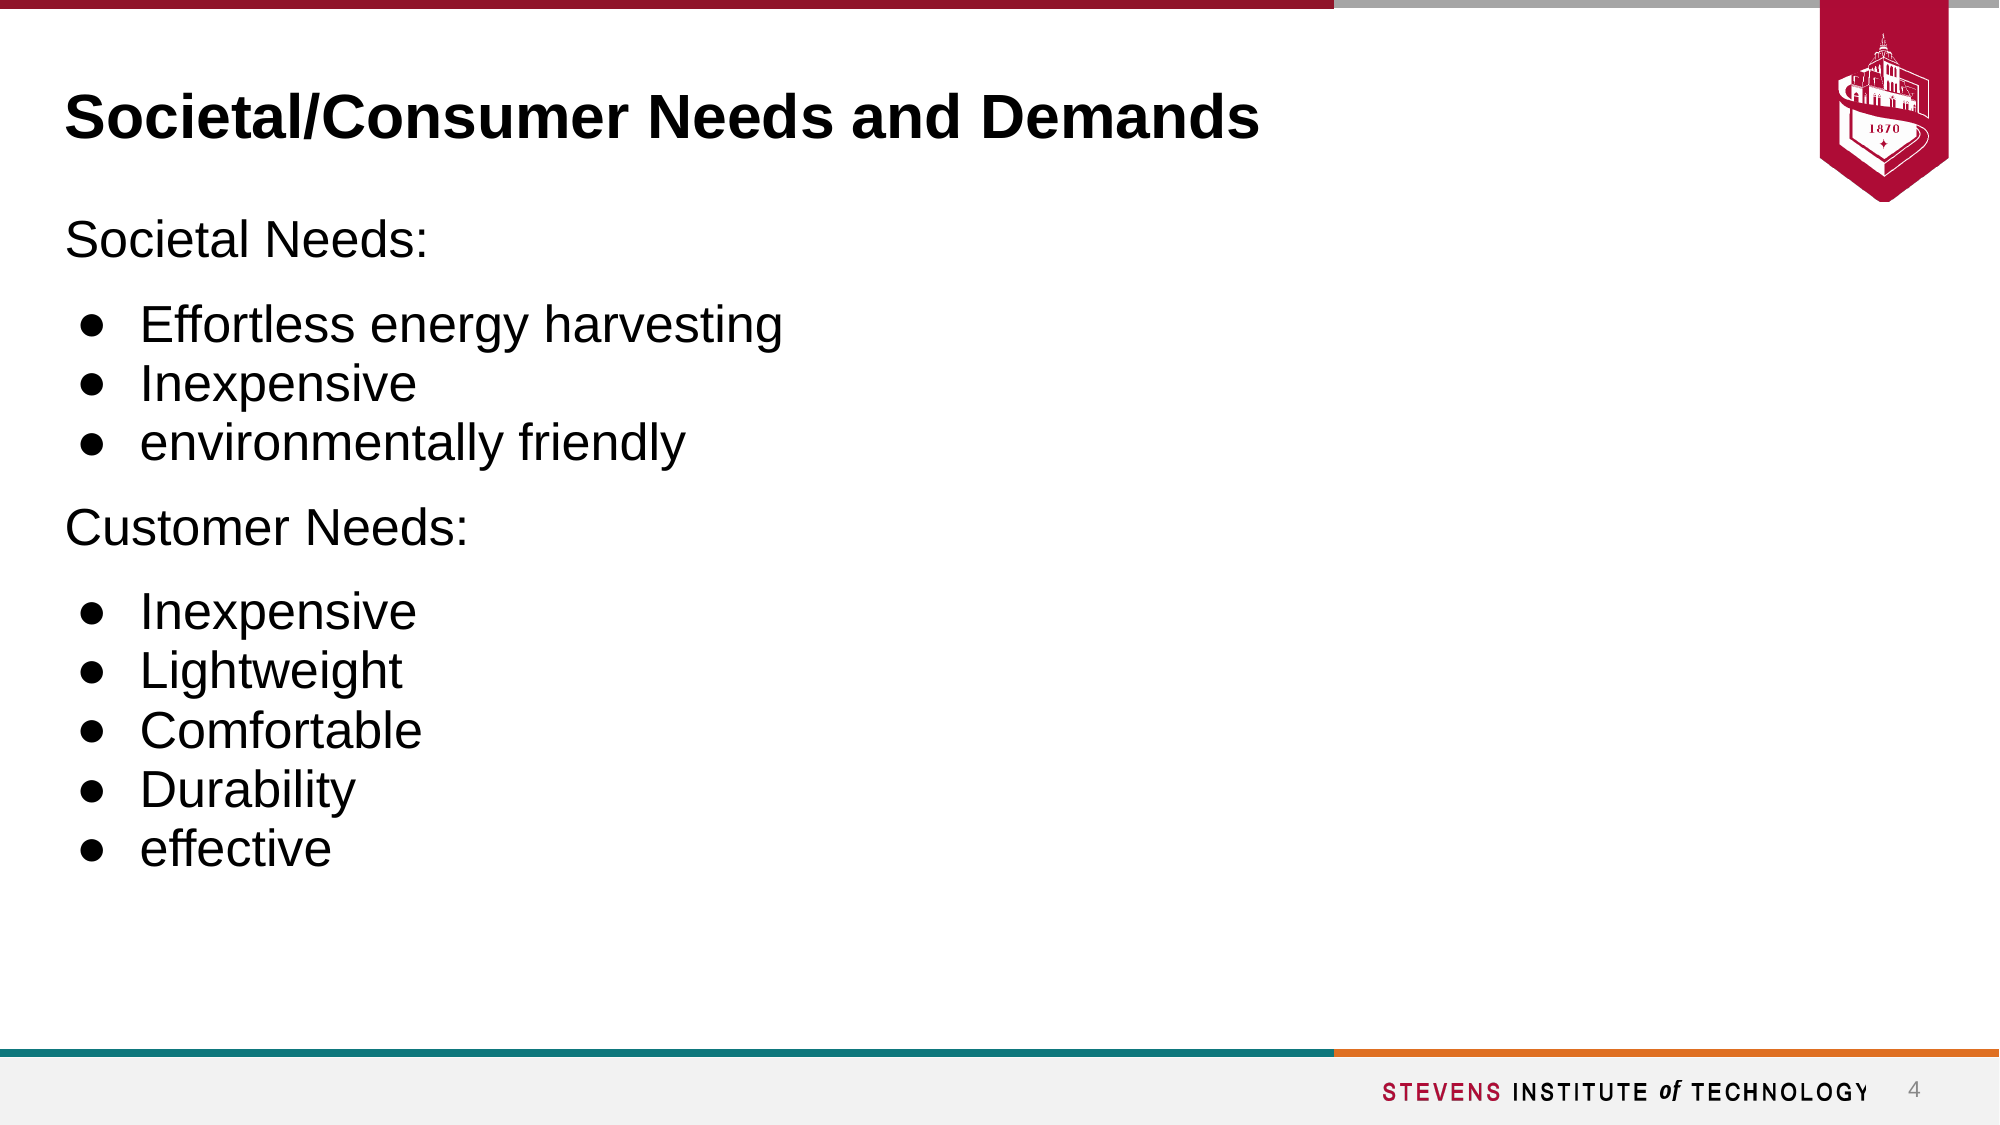

# Societal/Consumer Needs and Demands
Societal Needs:
Effortless energy harvesting
Inexpensive
environmentally friendly
Customer Needs:
Inexpensive
Lightweight
Comfortable
Durability
effective
4